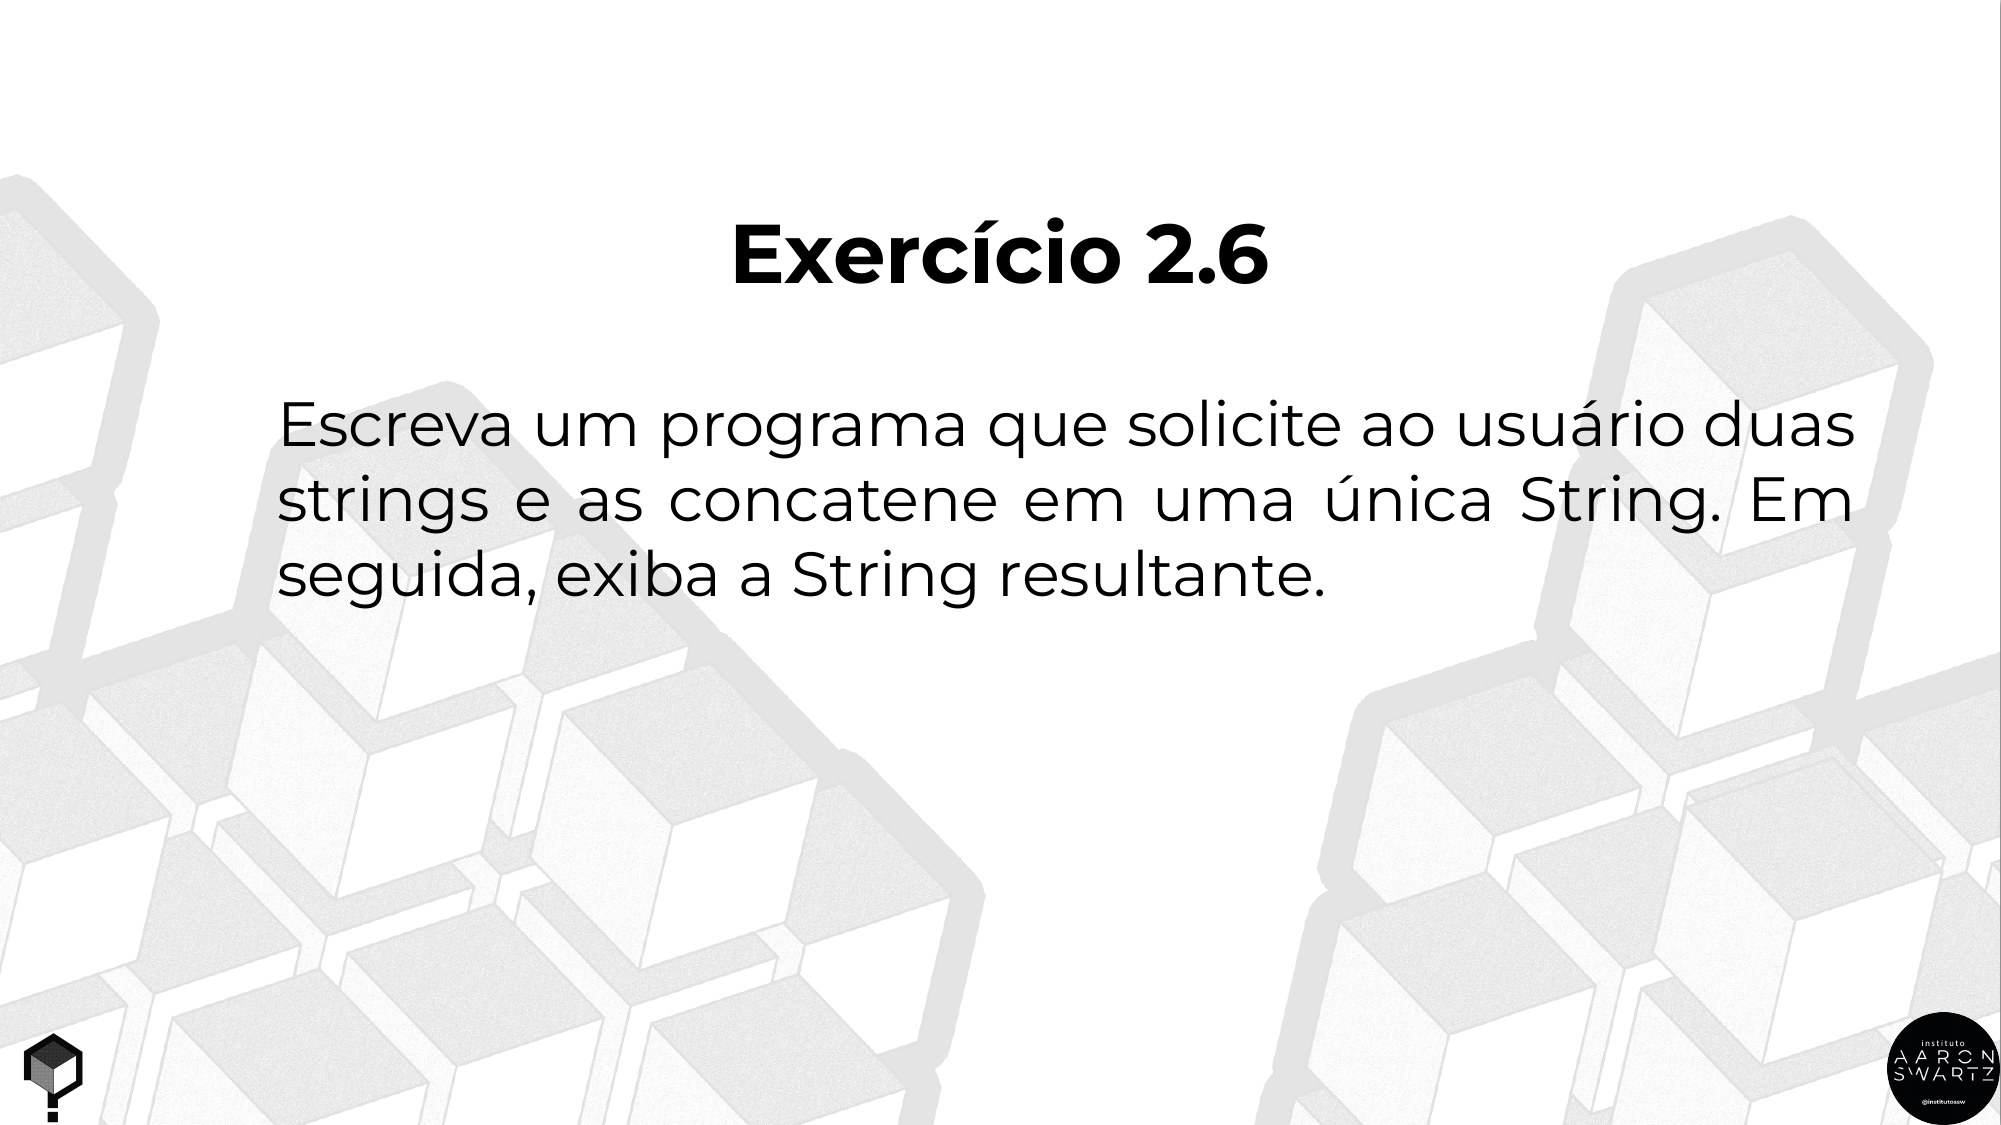

Exercício 2.6
Escreva um programa que solicite ao usuário duas strings e as concatene em uma única String. Em seguida, exiba a String resultante.